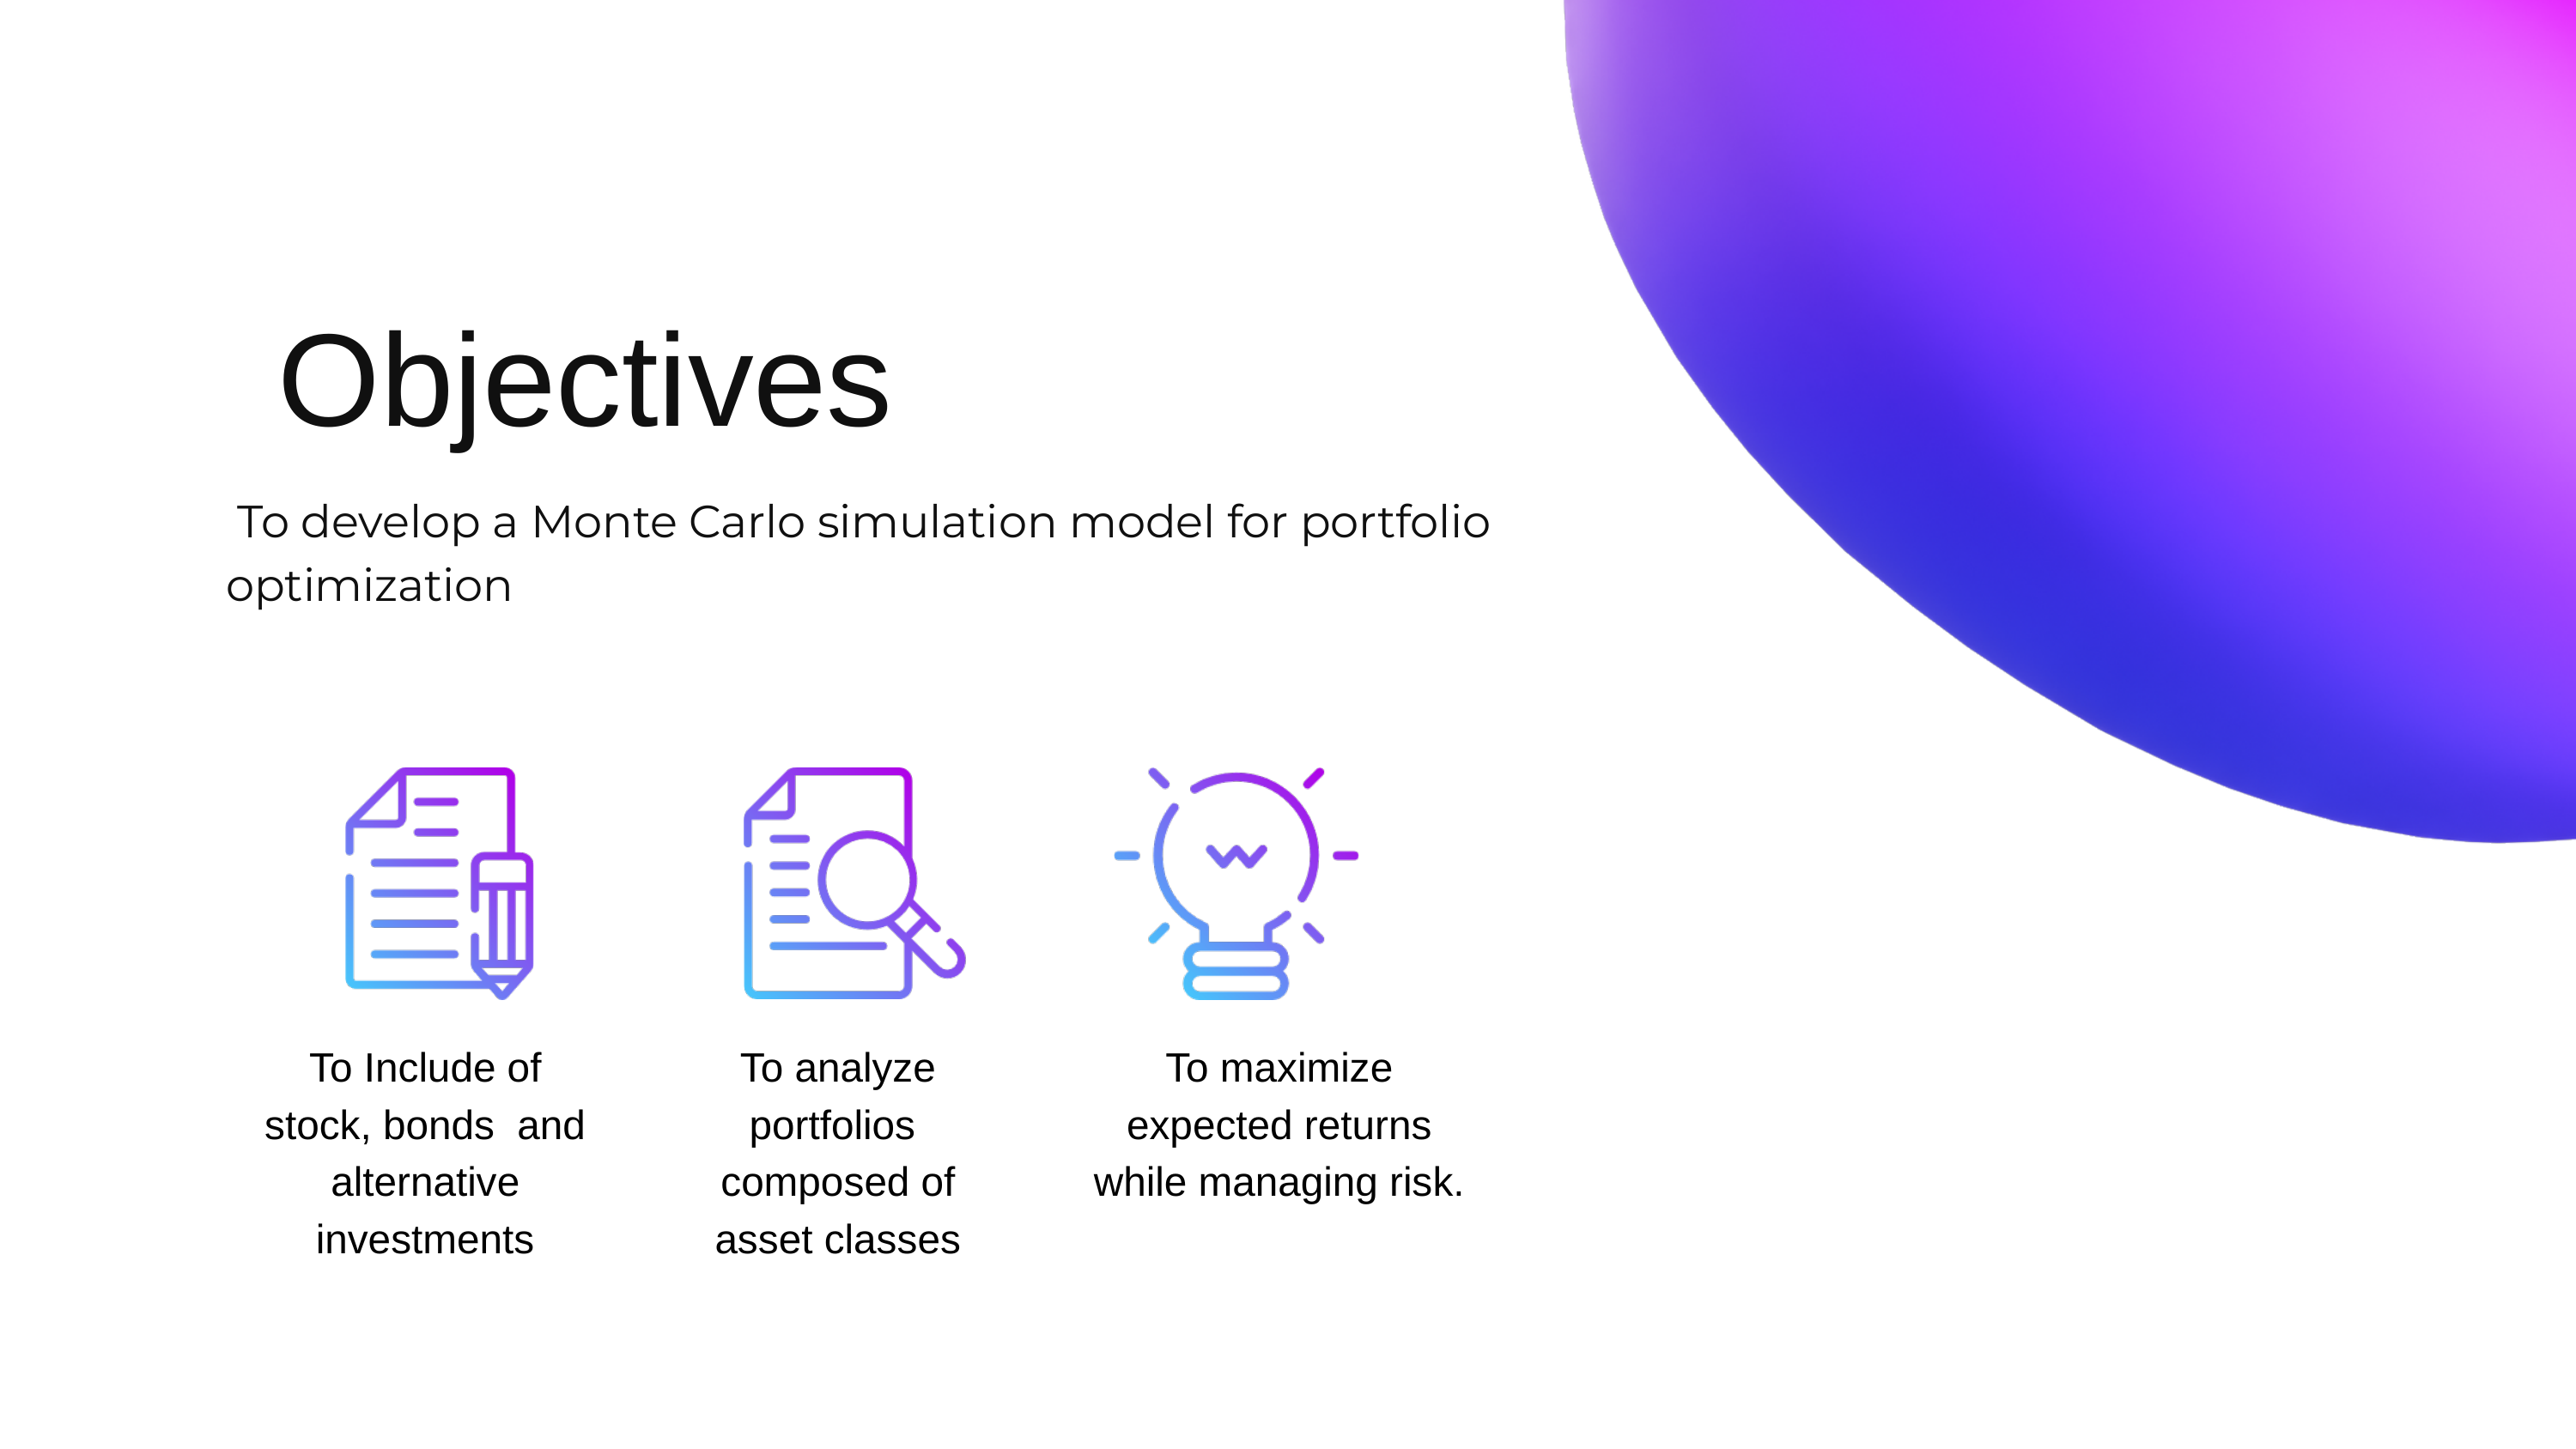

Objectives
 To develop a Monte Carlo simulation model for portfolio optimization

To Include of stock, bonds  and alternative investments
To analyze portfolios  composed of asset classes
To maximize expected returns while managing risk.